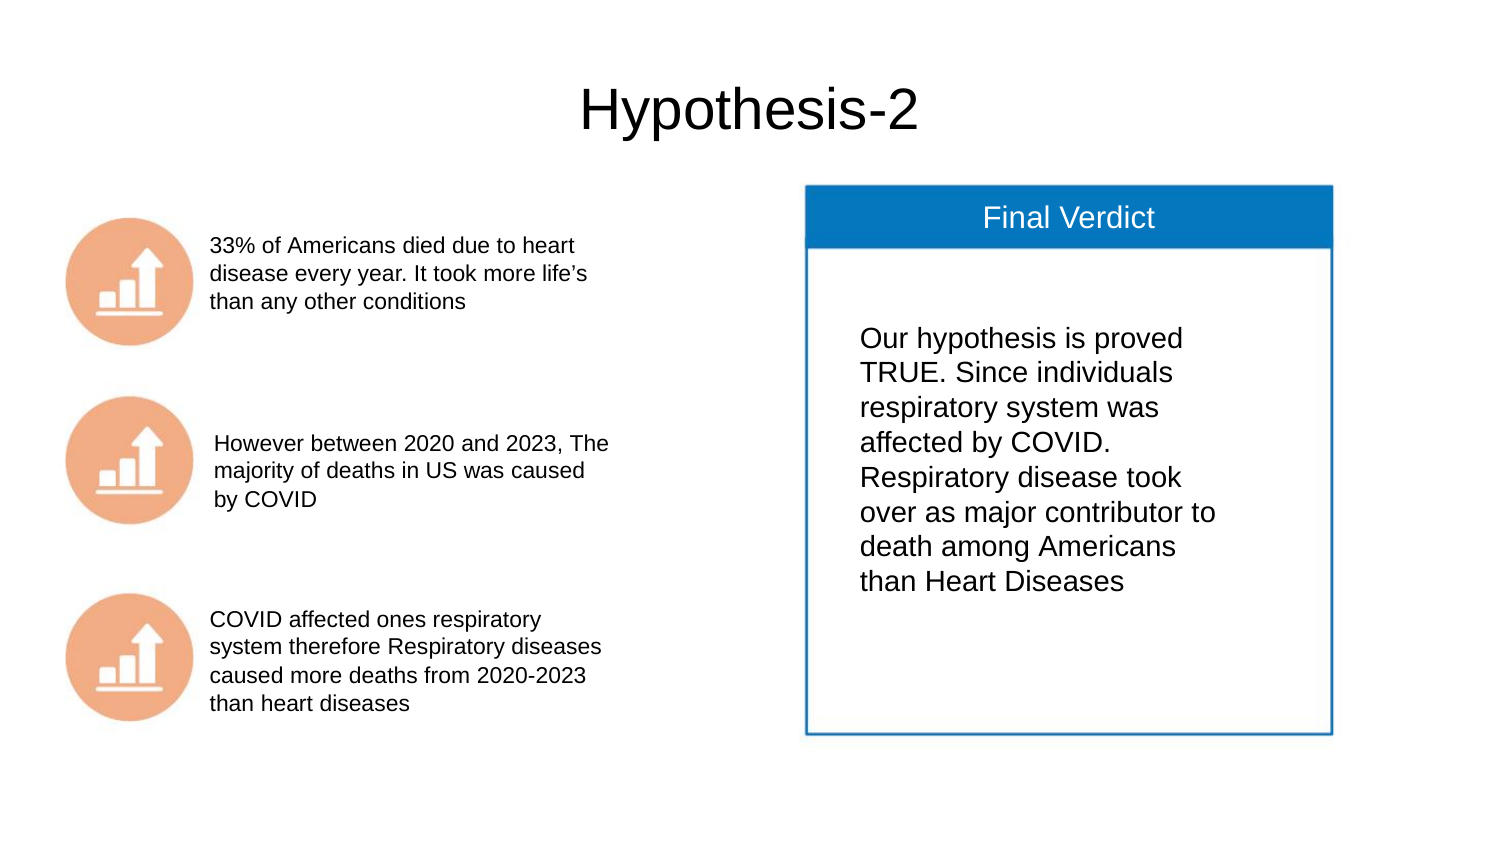

Hypothesis-2
Final Verdict
33% of Americans died due to heart
disease every year. It took more life’s
than any other conditions
Our hypothesis is proved
TRUE. Since individuals
respiratory system was
affected by COVID.
Respiratory disease took
over as major contributor to
death among Americans
than Heart Diseases
However between 2020 and 2023, The
majority of deaths in US was caused
by COVID
COVID affected ones respiratory
system therefore Respiratory diseases
caused more deaths from 2020-2023
than heart diseases